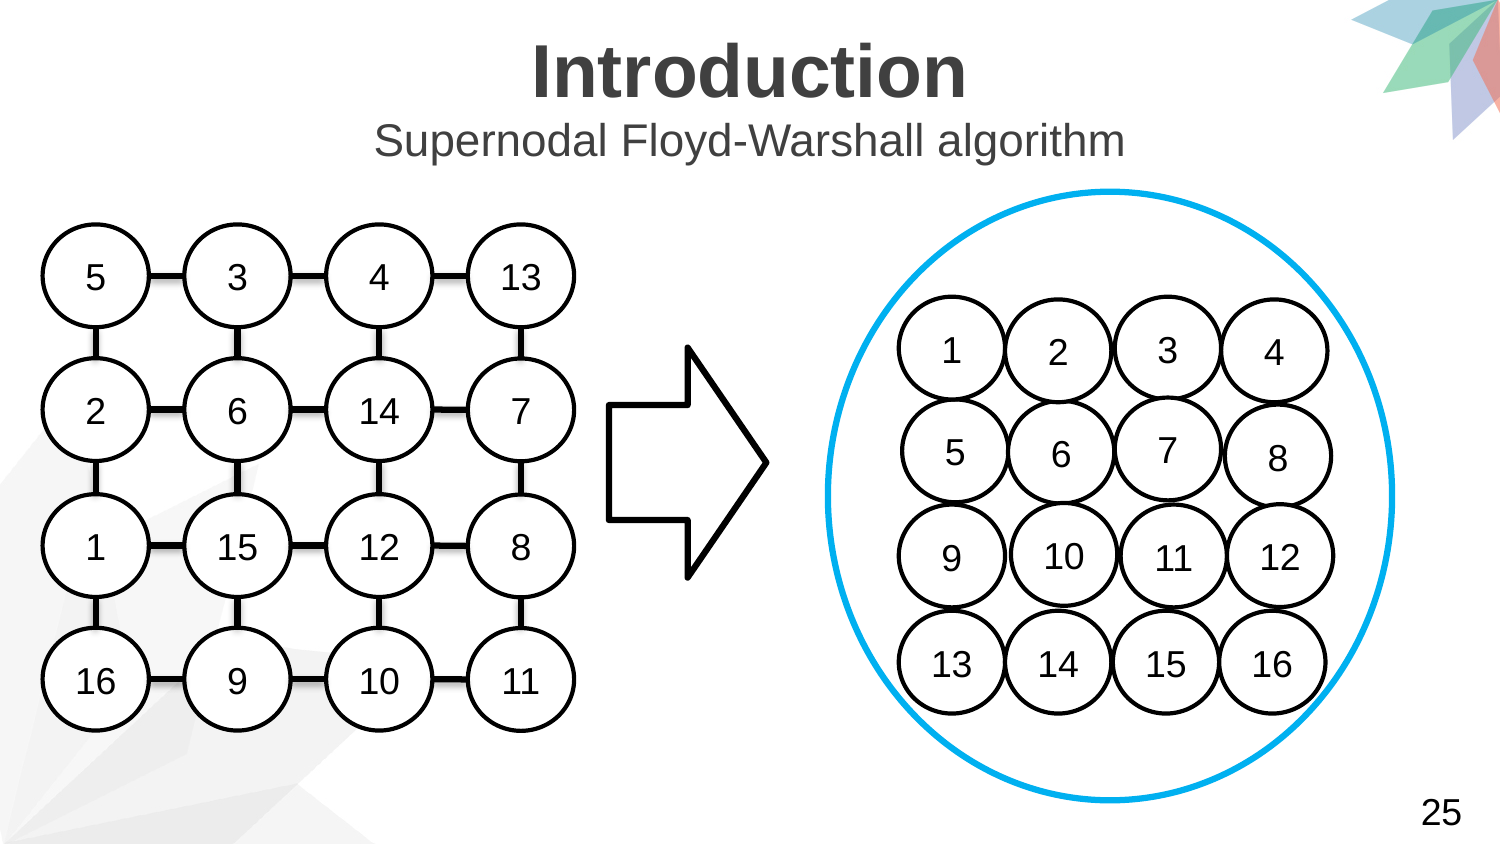

Introduction
Supernodal Floyd-Warshall algorithm

5
3
4
13
1
3
2
4

2
6
14
7
7
5
6
8
1
15
12
8
10
12
9
11
13
14
15
16
16
9
10
11
25